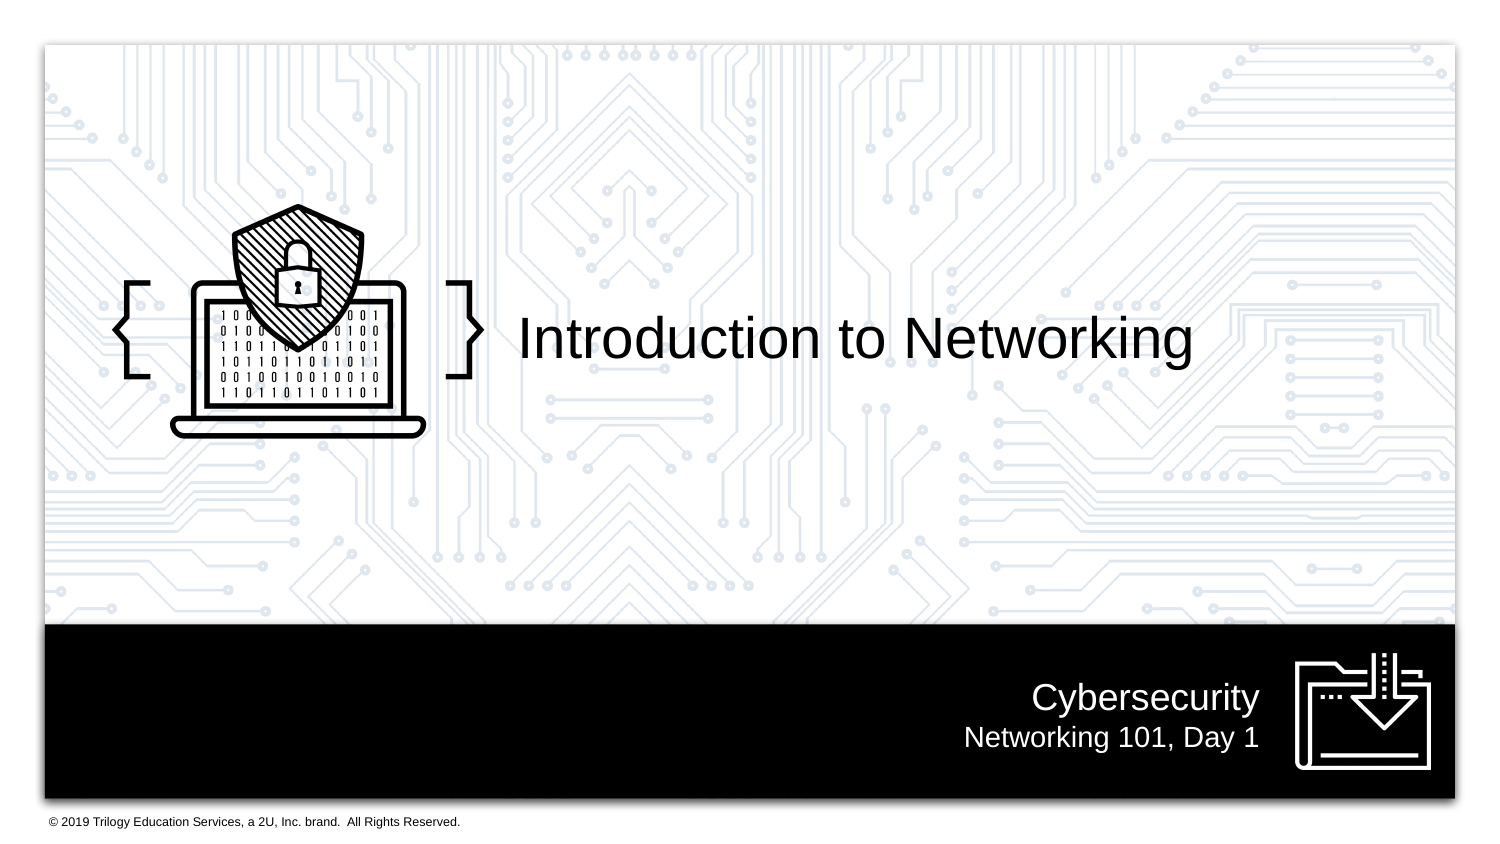

Introduction to Networking
# Networking 101, Day 1